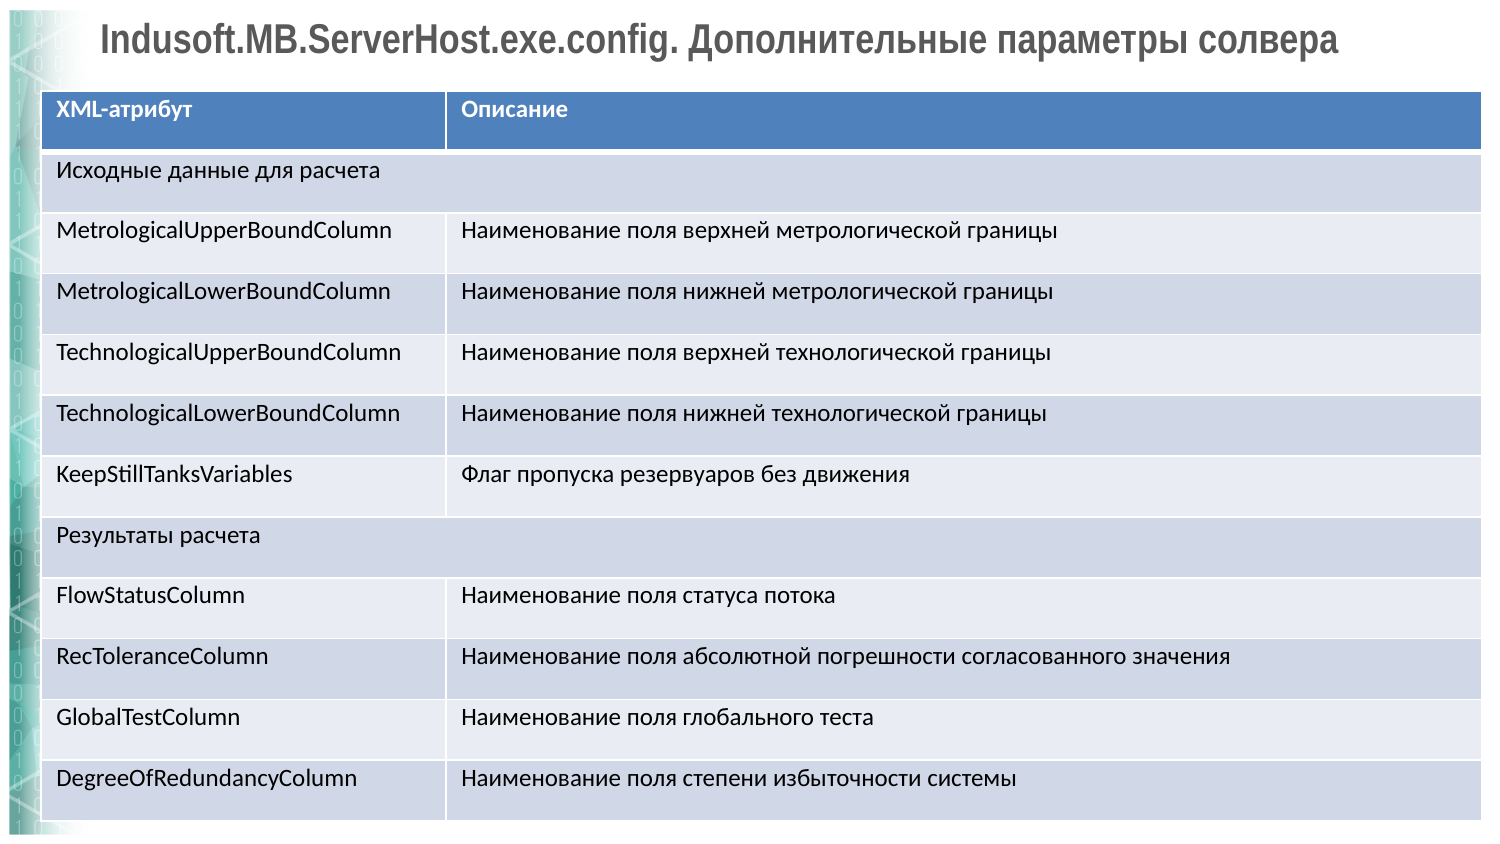

# Indusoft.MB.ServerHost.exe.config. Дополнительные параметры солвера
| XML-атрибут | Описание |
| --- | --- |
| Исходные данные для расчета |  |
| MetrologicalUpperBoundColumn | Наименование поля верхней метрологической границы |
| MetrologicalLowerBoundColumn | Наименование поля нижней метрологической границы |
| TechnologicalUpperBoundColumn | Наименование поля верхней технологической границы |
| TechnologicalLowerBoundColumn | Наименование поля нижней технологической границы |
| KeepStillTanksVariables | Флаг пропуска резервуаров без движения |
| Результаты расчета |  |
| FlowStatusColumn | Наименование поля статуса потока |
| RecToleranceColumn | Наименование поля абсолютной погрешности согласованного значения |
| GlobalTestColumn | Наименование поля глобального теста |
| DegreeOfRedundancyColumn | Наименование поля степени избыточности системы |